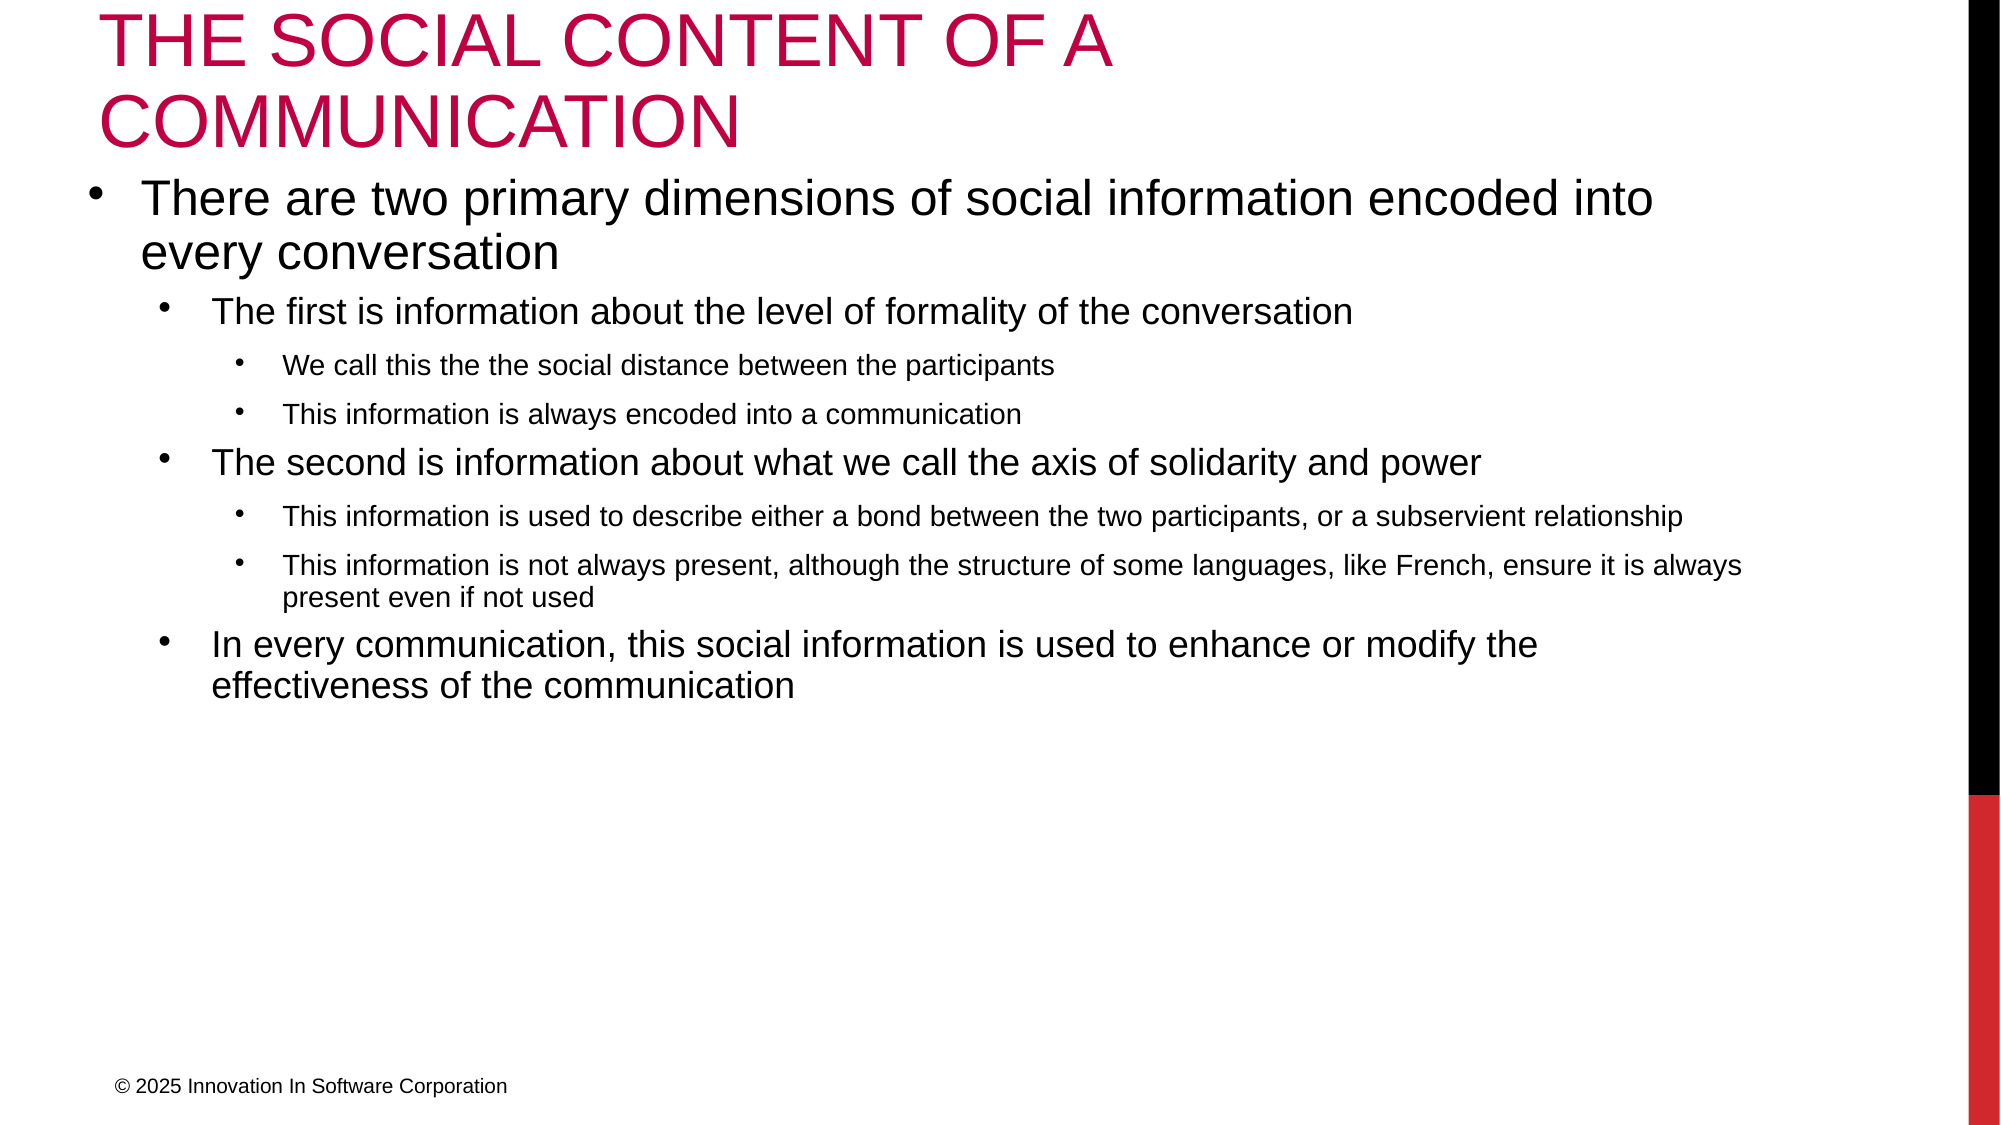

# The Social Content of a Communication
There are two primary dimensions of social information encoded into every conversation
The first is information about the level of formality of the conversation
We call this the the social distance between the participants
This information is always encoded into a communication
The second is information about what we call the axis of solidarity and power
This information is used to describe either a bond between the two participants, or a subservient relationship
This information is not always present, although the structure of some languages, like French, ensure it is always present even if not used
In every communication, this social information is used to enhance or modify the effectiveness of the communication
© 2025 Innovation In Software Corporation